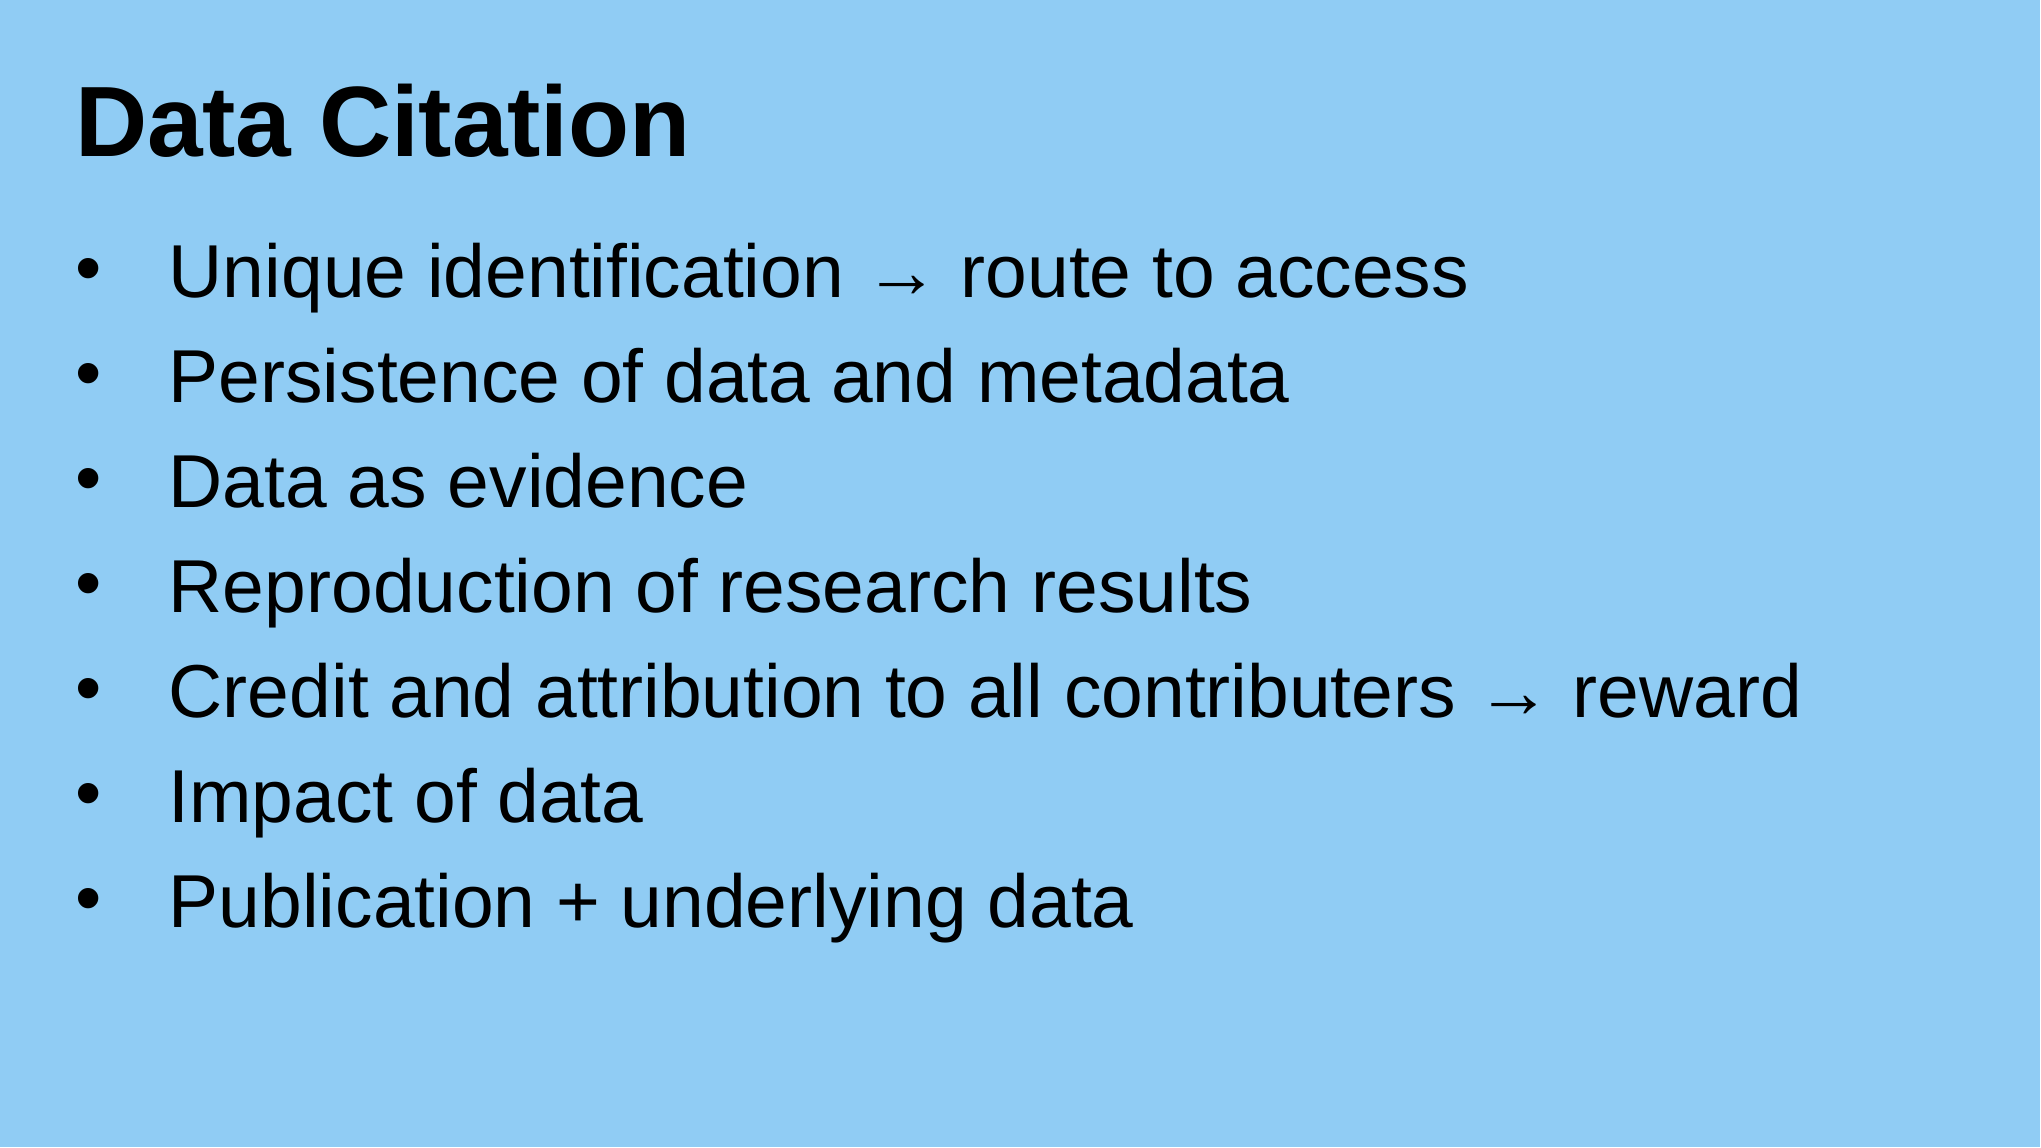

# Data Citation
Unique identification → route to access
Persistence of data and metadata
Data as evidence
Reproduction of research results
Credit and attribution to all contributers → reward
Impact of data
Publication + underlying data